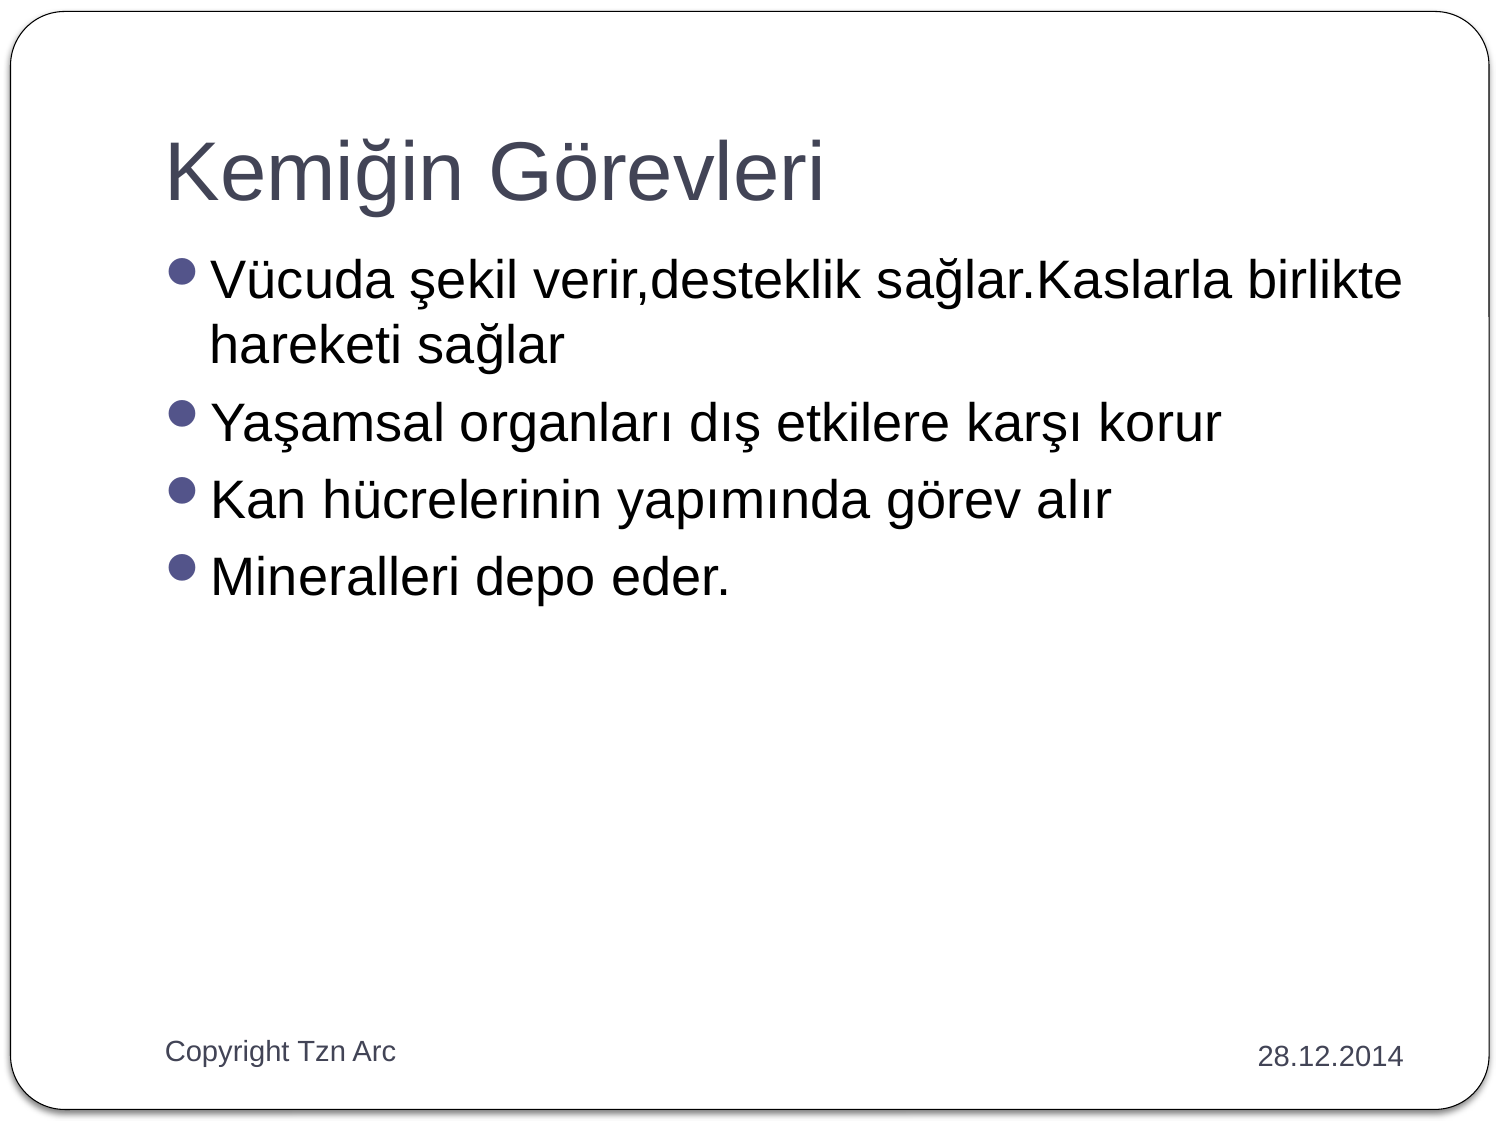

# Kemiğin Görevleri
Vücuda şekil verir,desteklik sağlar.Kaslarla birlikte hareketi sağlar
Yaşamsal organları dış etkilere karşı korur
Kan hücrelerinin yapımında görev alır
Mineralleri depo eder.

Copyright Tzn Arc
28.12.2014